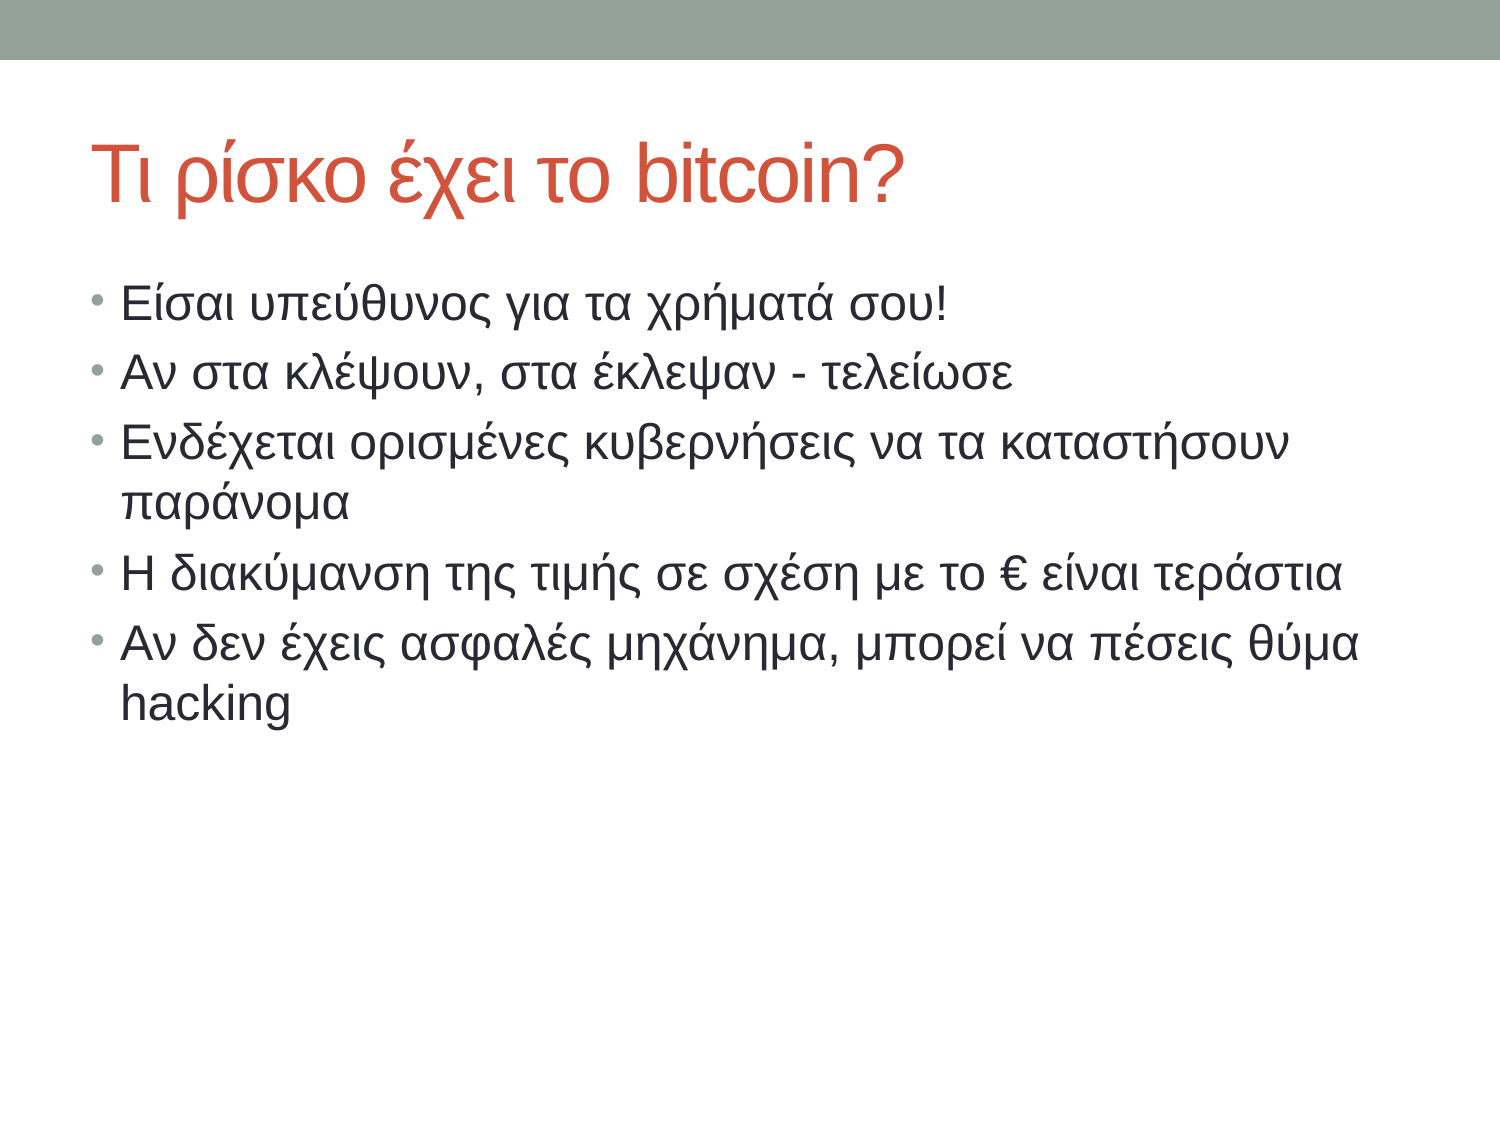

# Τι ρίσκο έχει το bitcoin?
Είσαι υπεύθυνος για τα χρήματά σου!
Αν στα κλέψουν, στα έκλεψαν - τελείωσε
Ενδέχεται ορισμένες κυβερνήσεις να τα καταστήσουν παράνομα
Η διακύμανση της τιμής σε σχέση με το € είναι τεράστια
Αν δεν έχεις ασφαλές μηχάνημα, μπορεί να πέσεις θύμα hacking